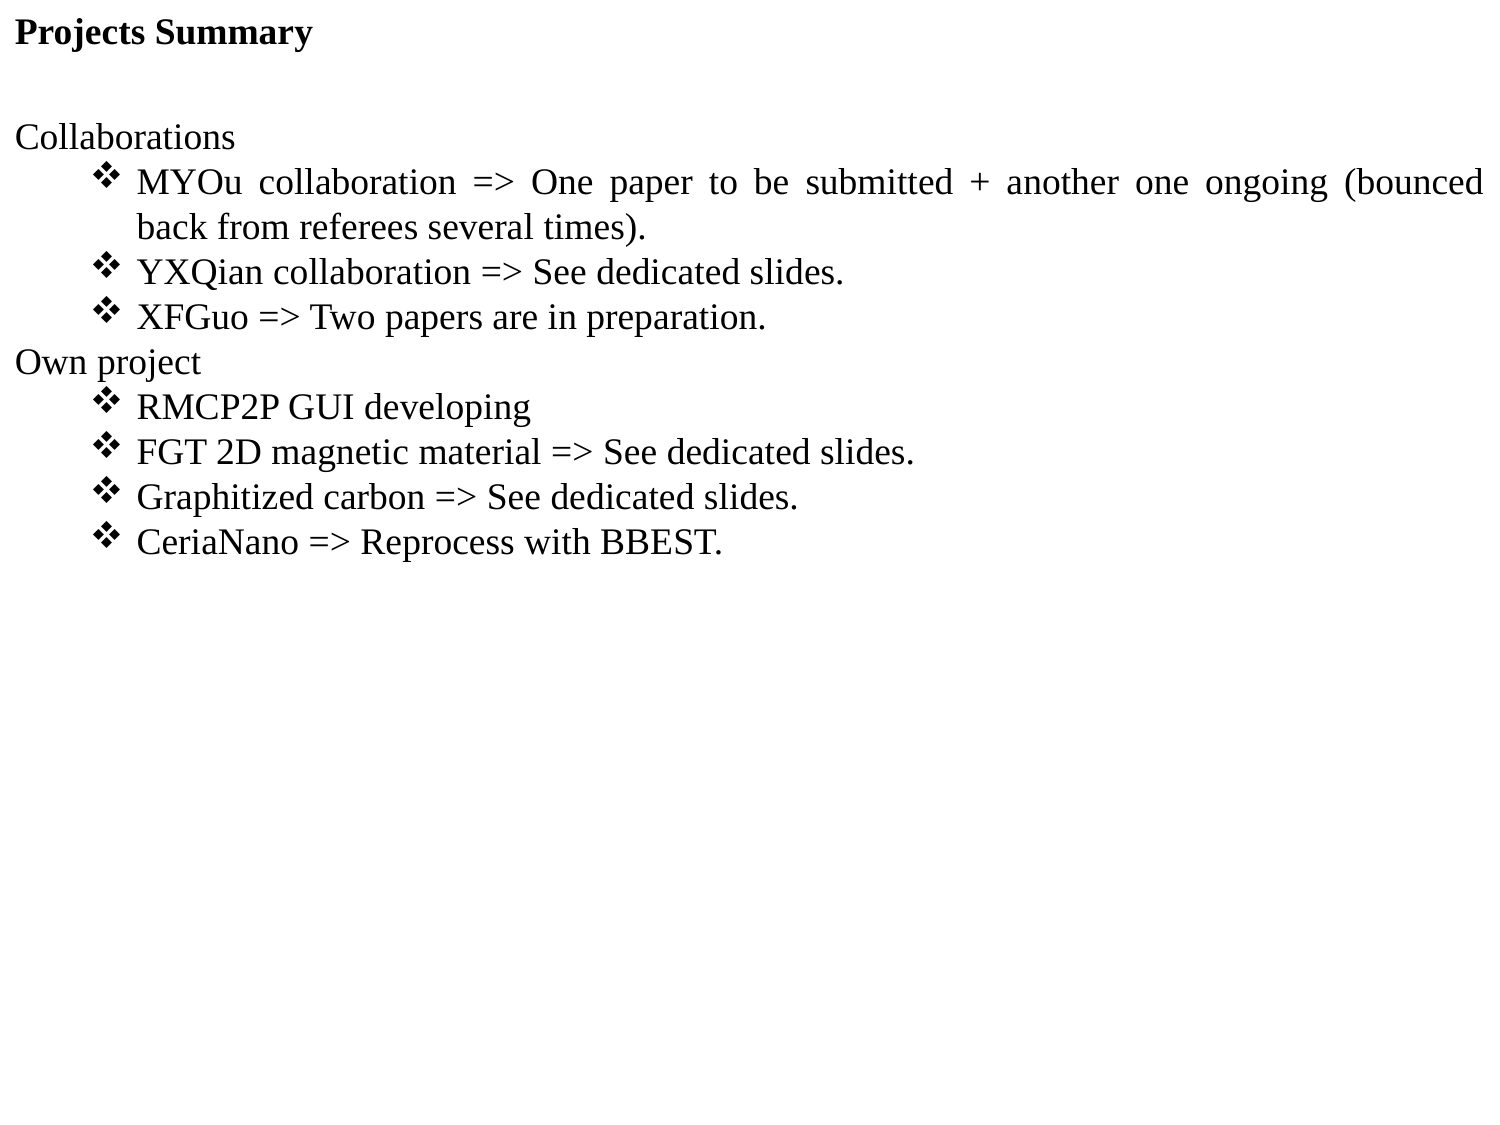

Projects Summary
Collaborations
MYOu collaboration => One paper to be submitted + another one ongoing (bounced back from referees several times).
YXQian collaboration => See dedicated slides.
XFGuo => Two papers are in preparation.
Own project
RMCP2P GUI developing
FGT 2D magnetic material => See dedicated slides.
Graphitized carbon => See dedicated slides.
CeriaNano => Reprocess with BBEST.